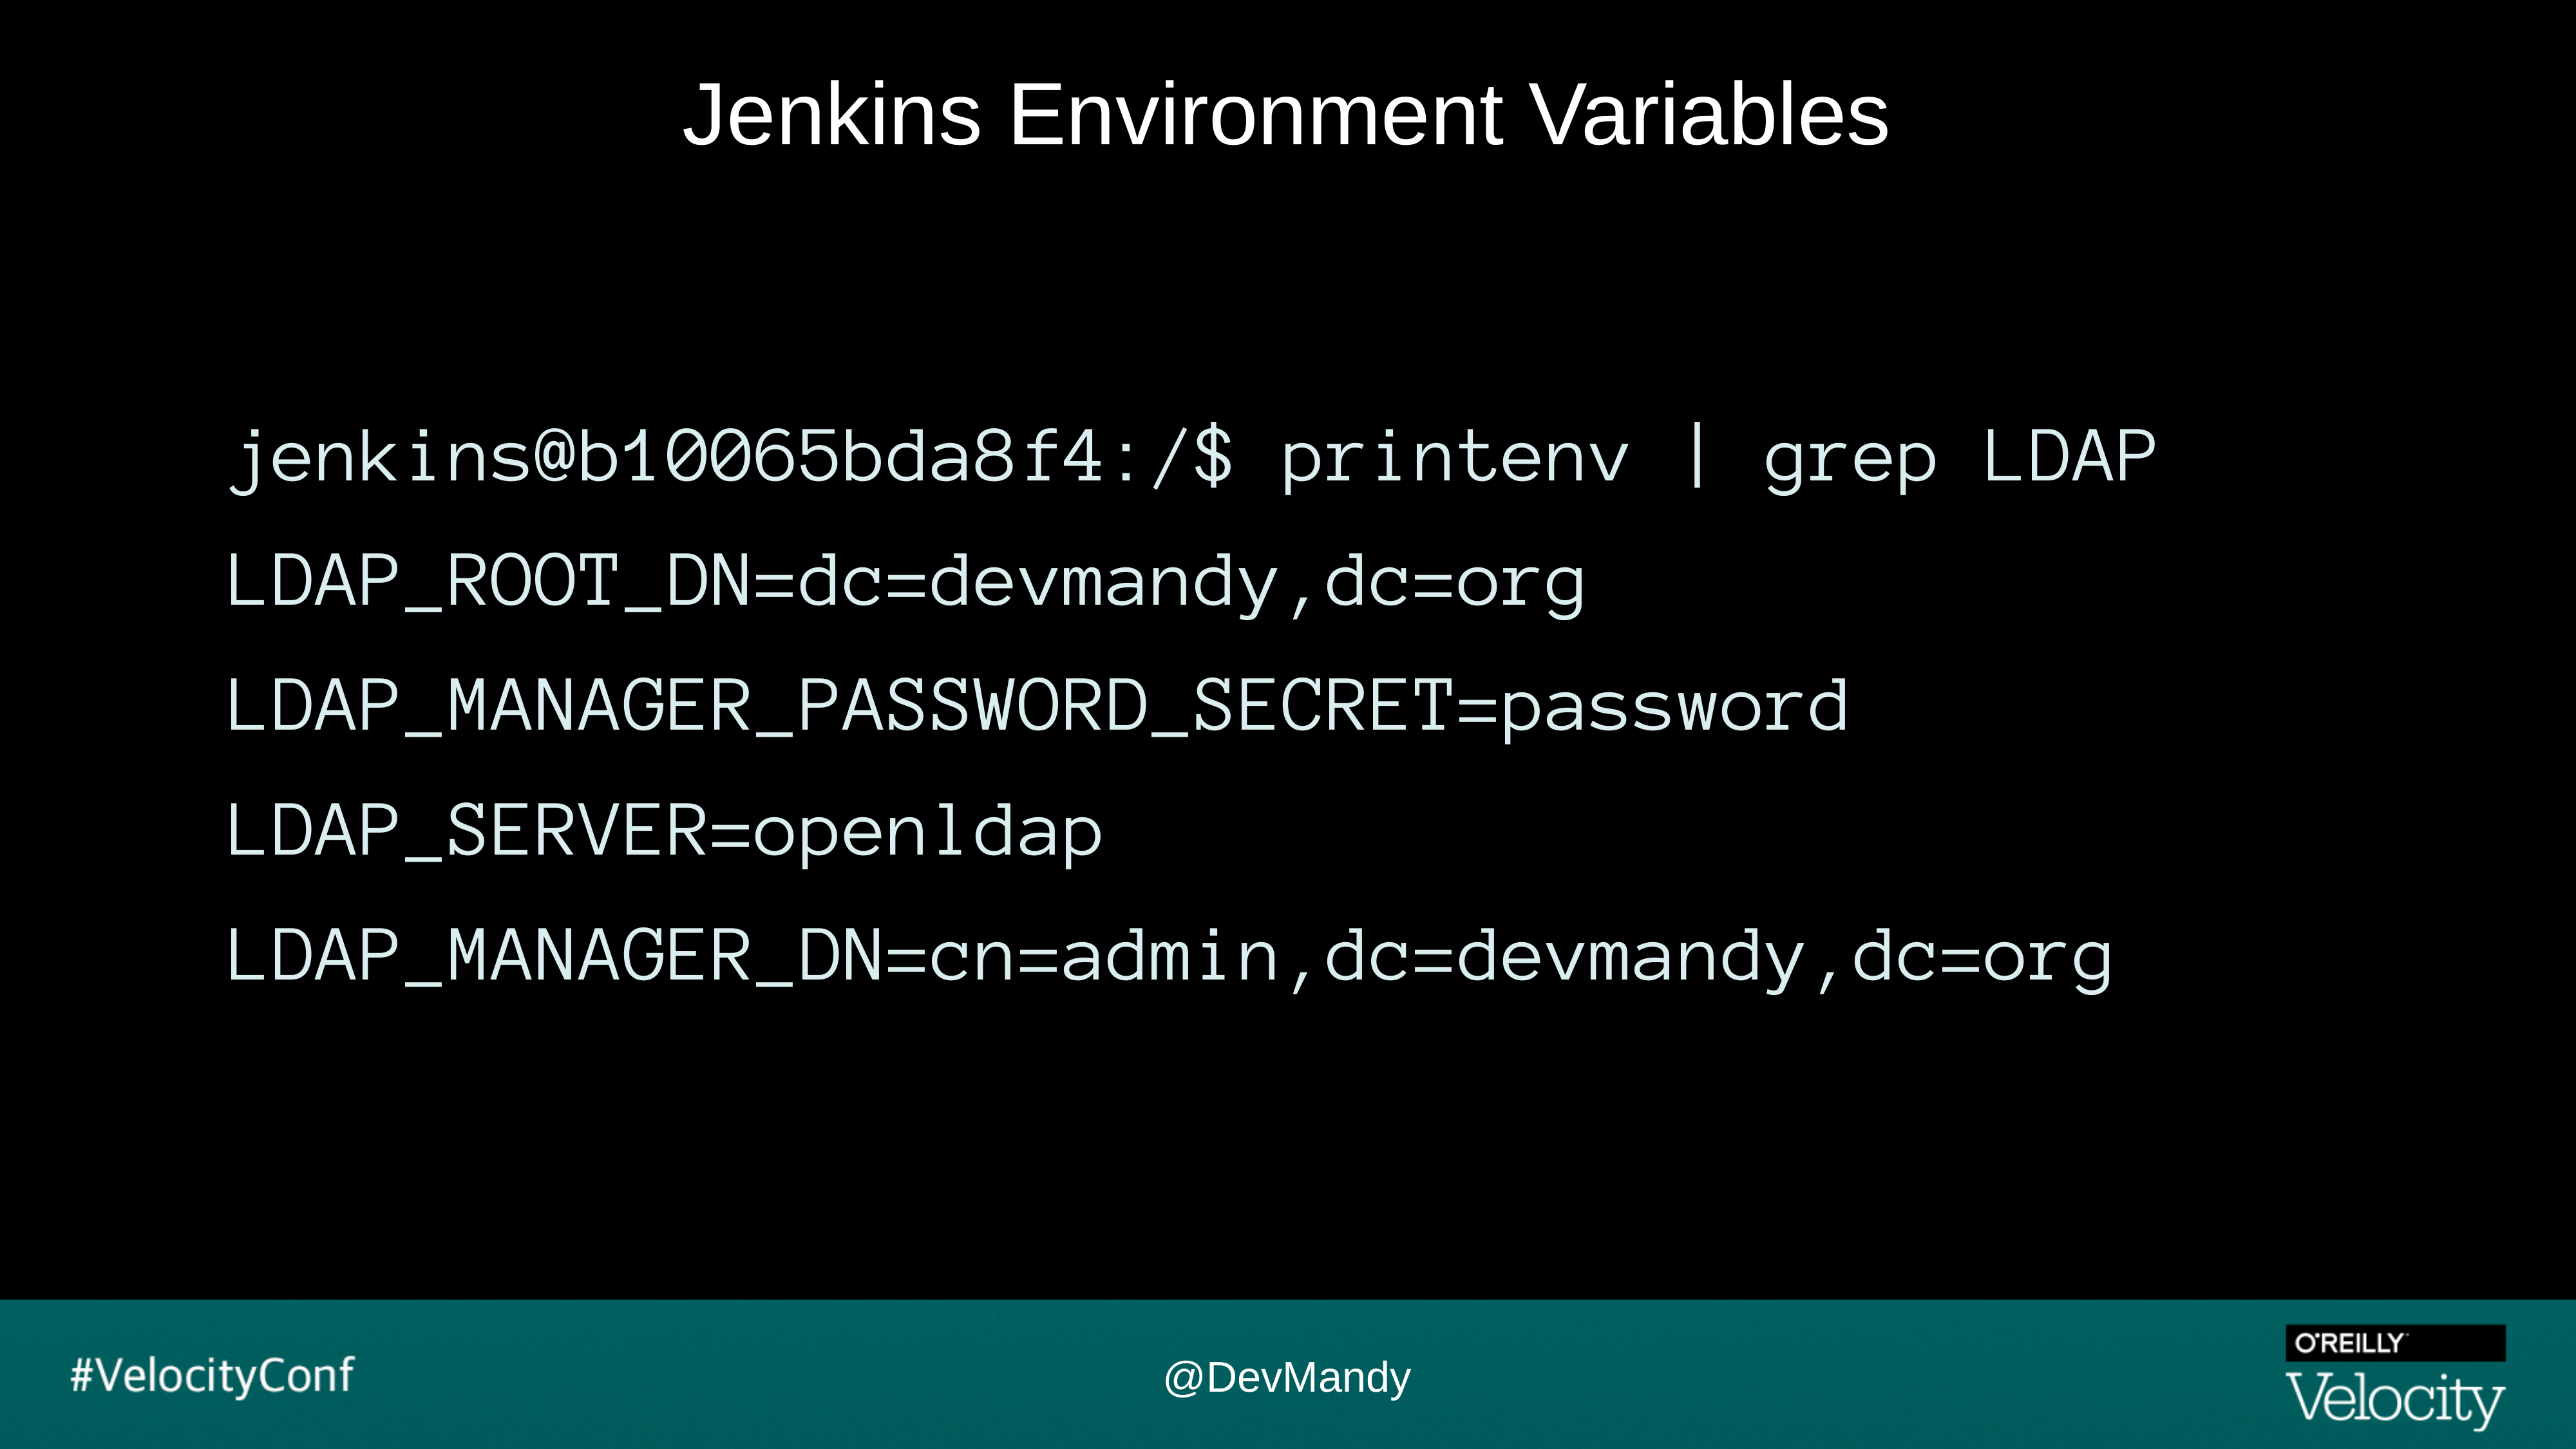

# Jenkins Environment Variables

jenkins@b10065bda8f4:/$ printenv | grep LDAP
LDAP_ROOT_DN=dc=devmandy,dc=org
LDAP_MANAGER_PASSWORD_SECRET=password
LDAP_SERVER=openldap
LDAP_MANAGER_DN=cn=admin,dc=devmandy,dc=org